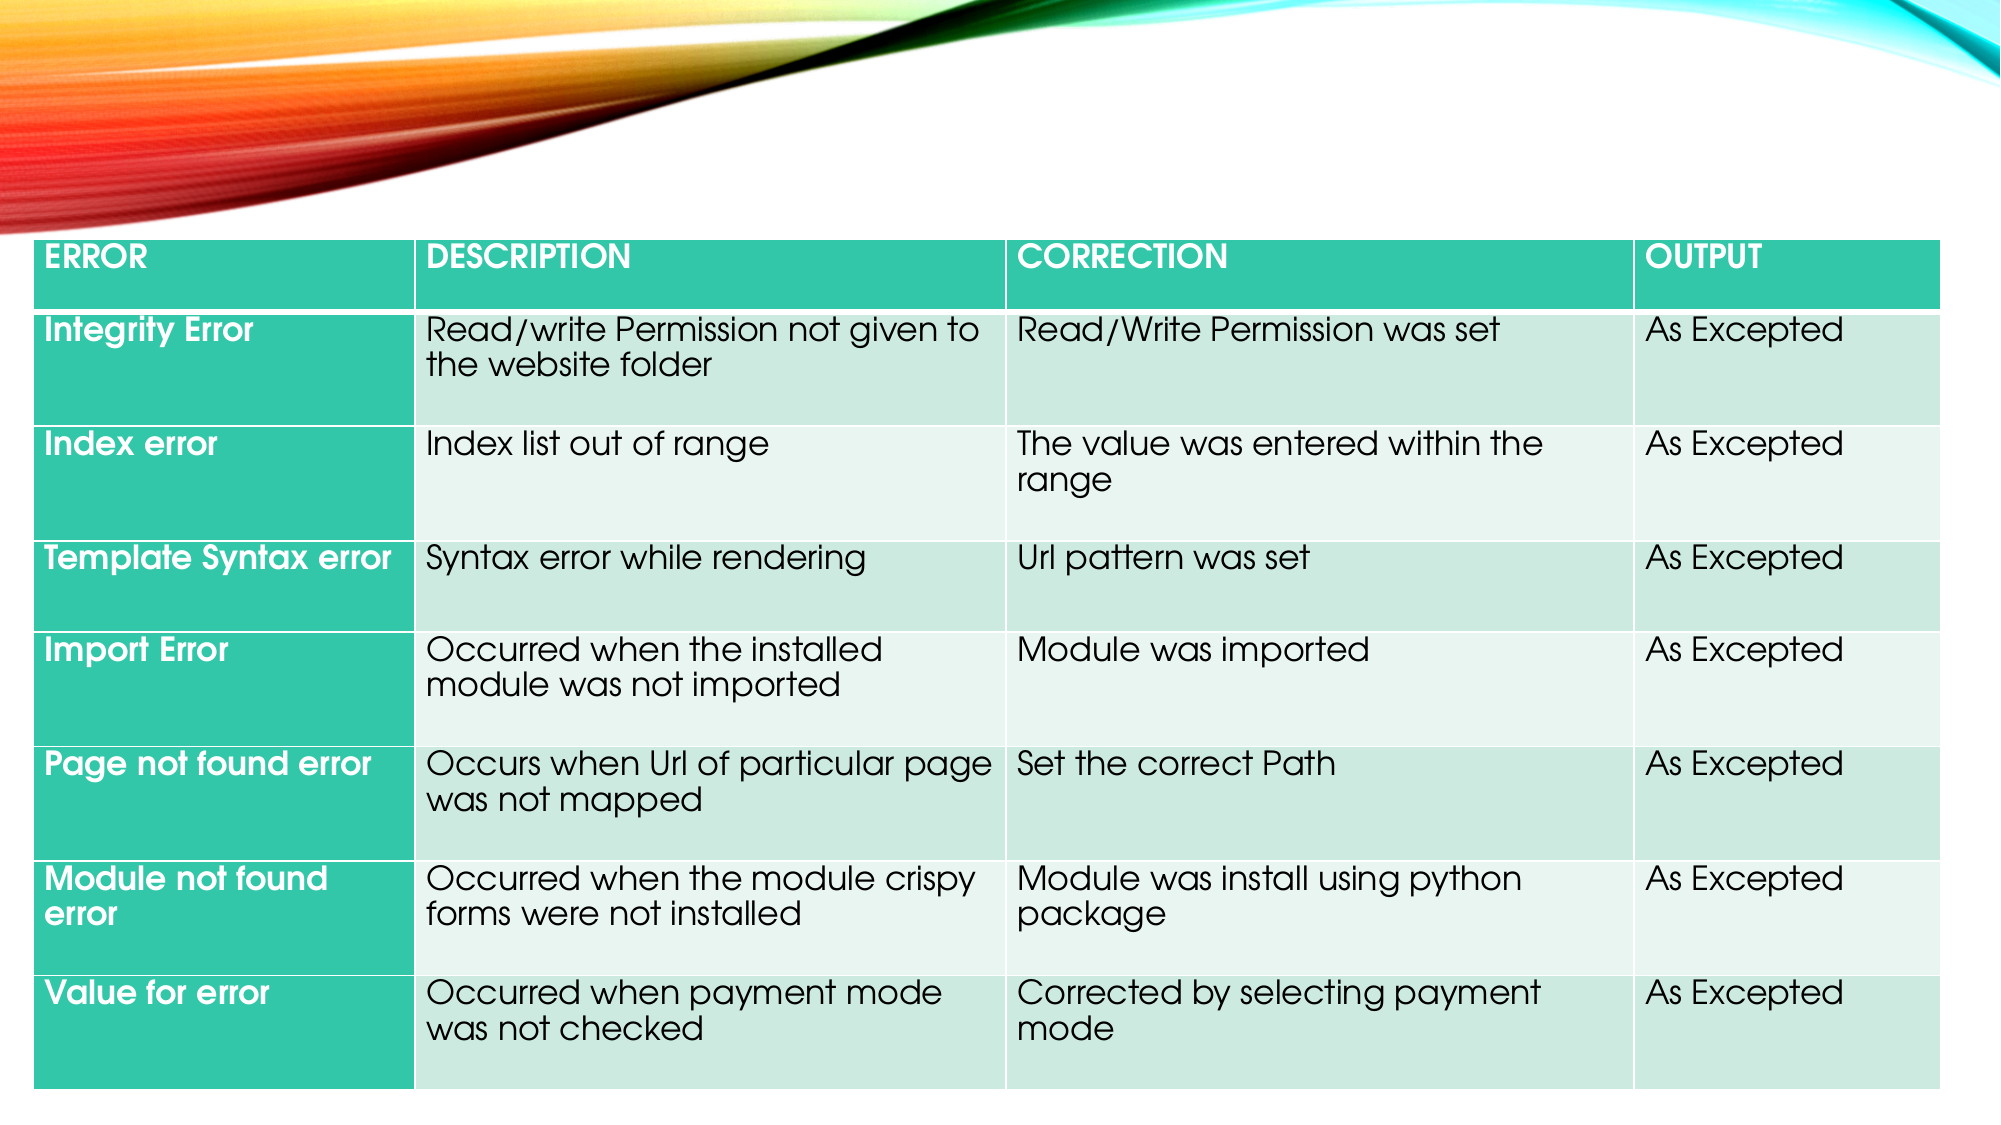

| ERROR | DESCRIPTION | CORRECTION | OUTPUT |
| --- | --- | --- | --- |
| Integrity Error | Read/write Permission not given to the website folder | Read/Write Permission was set | As Excepted |
| Index error | Index list out of range | The value was entered within the range | As Excepted |
| Template Syntax error | Syntax error while rendering | Url pattern was set | As Excepted |
| Import Error | Occurred when the installed module was not imported | Module was imported | As Excepted |
| Page not found error | Occurs when Url of particular page was not mapped | Set the correct Path | As Excepted |
| Module not found error | Occurred when the module crispy forms were not installed | Module was install using python package | As Excepted |
| Value for error | Occurred when payment mode was not checked | Corrected by selecting payment mode | As Excepted |